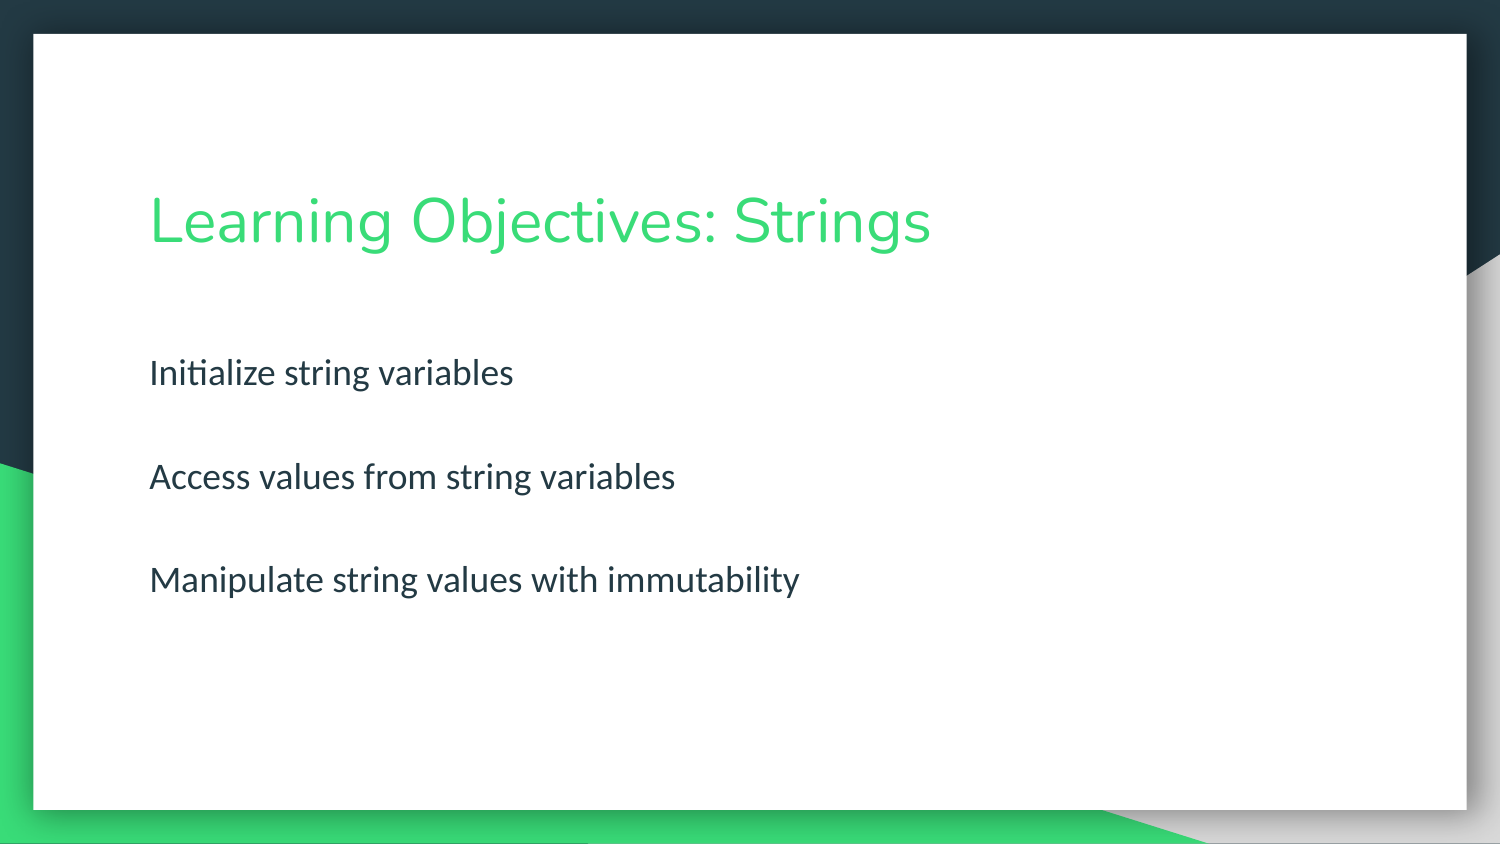

# Learning Objectives: Strings
Initialize string variables

Access values from string variables

Manipulate string values with immutability